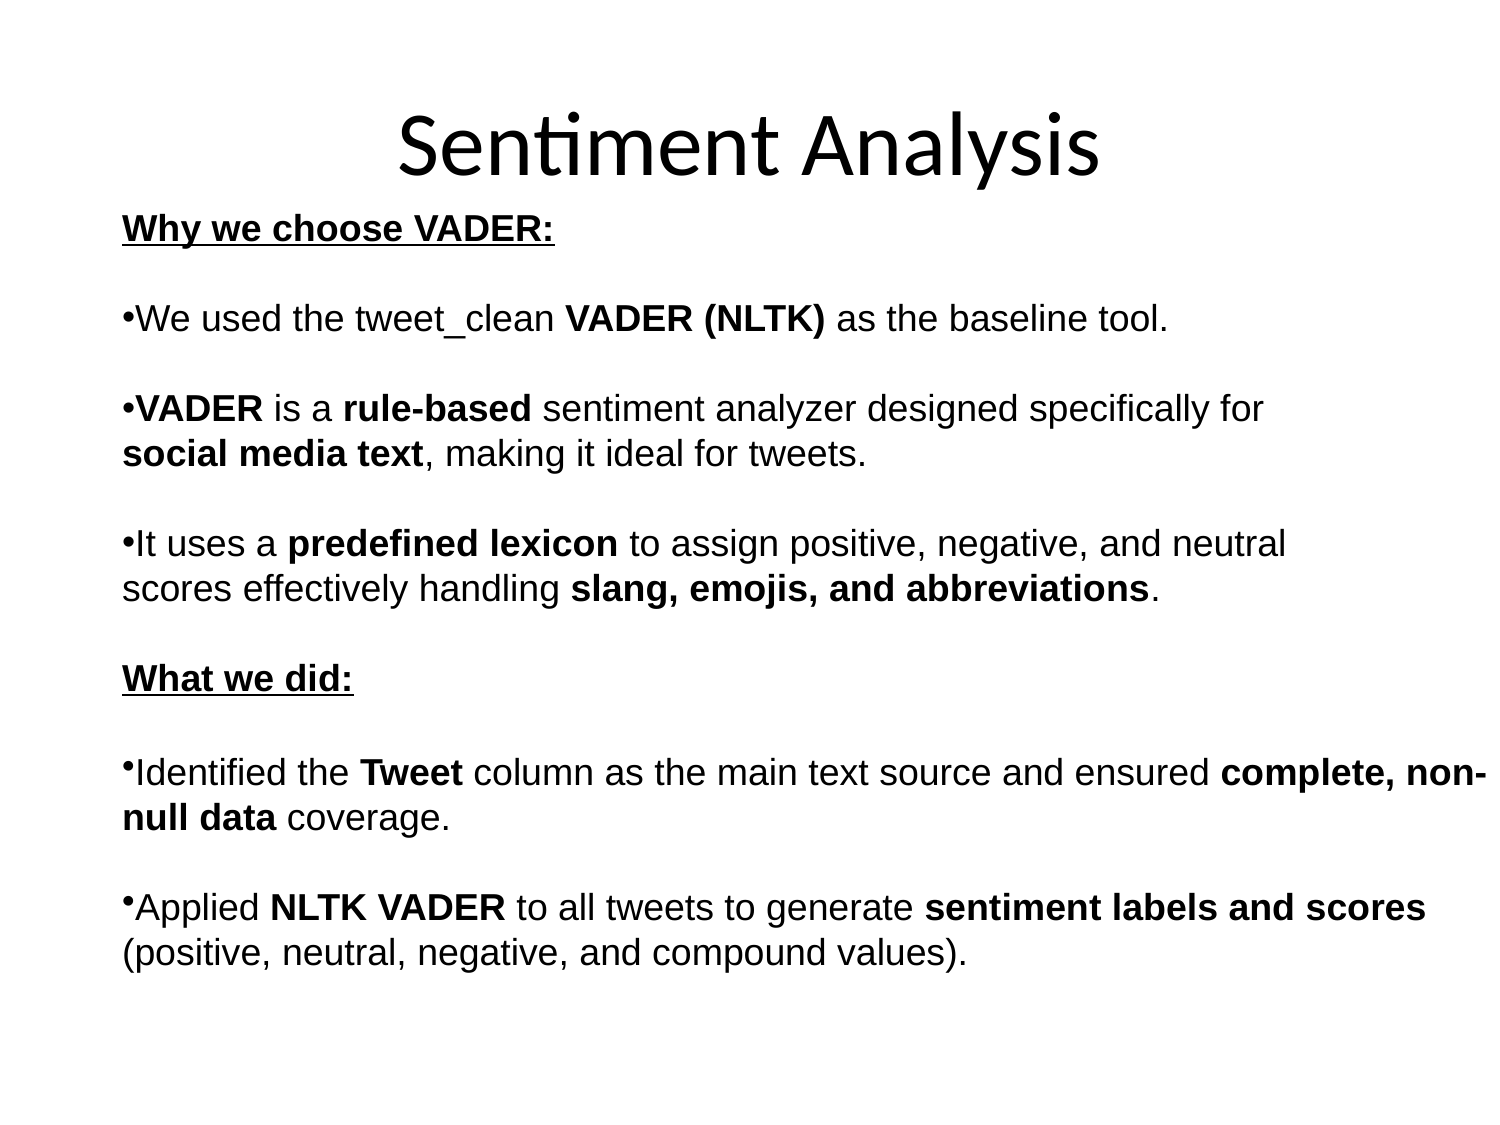

# Sentiment Analysis
Why we choose VADER:

We used the tweet_clean VADER (NLTK) as the baseline tool.

VADER is a rule-based sentiment analyzer designed specifically for social media text, making it ideal for tweets.

It uses a predefined lexicon to assign positive, negative, and neutral scores effectively handling slang, emojis, and abbreviations.

What we did:

Identified the Tweet column as the main text source and ensured complete, non-null data coverage.

Applied NLTK VADER to all tweets to generate sentiment labels and scores (positive, neutral, negative, and compound values).